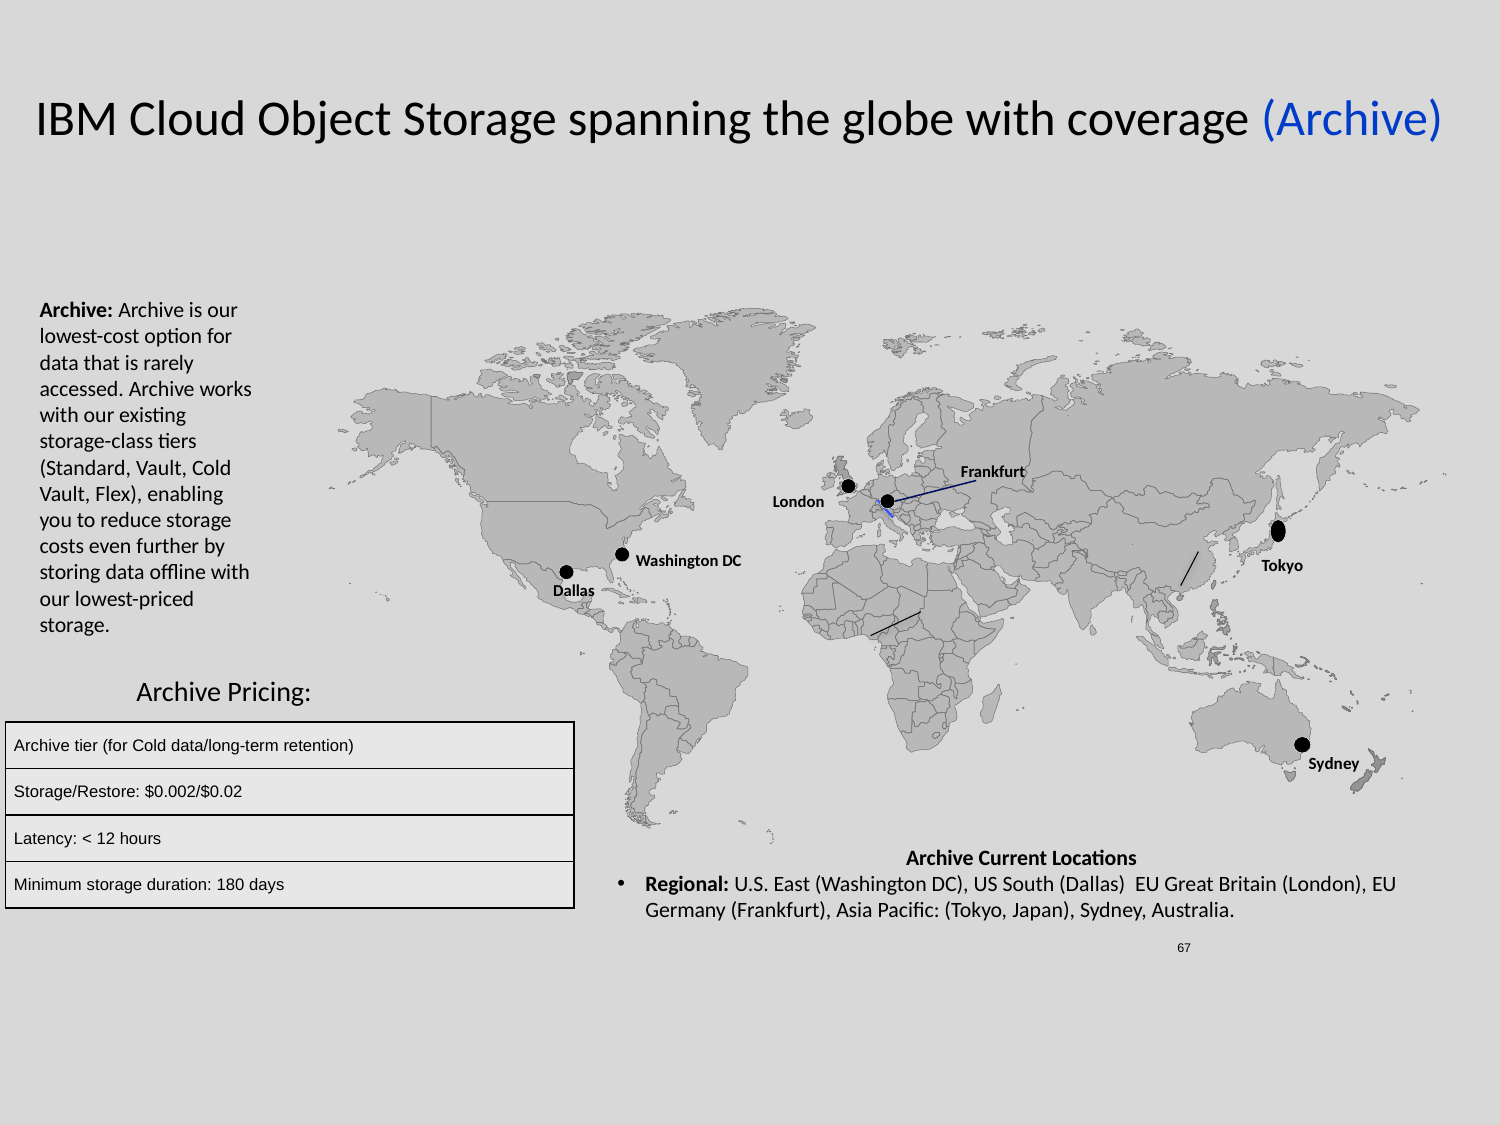

IBM Cloud Object Storage spanning the globe with coverage (Archive)

Archive: Archive is our lowest-cost option for data that is rarely accessed. Archive works with our existing storage-class tiers (Standard, Vault, Cold Vault, Flex), enabling you to reduce storage costs even further by storing data offline with our lowest-priced storage.

Frankfurt

London

Washington DC

Tokyo

Dallas

Archive Pricing:
| Archive tier (for Cold data/long-term retention) |
| --- |
| Storage/Restore: $0.002/$0.02 |
| Latency: < 12 hours |
| Minimum storage duration: 180 days |

Sydney
 Archive Current Locations
Regional: U.S. East (Washington DC), US South (Dallas)  EU Great Britain (London), EU Germany (Frankfurt), Asia Pacific: (Tokyo, Japan), Sydney, Australia.
67